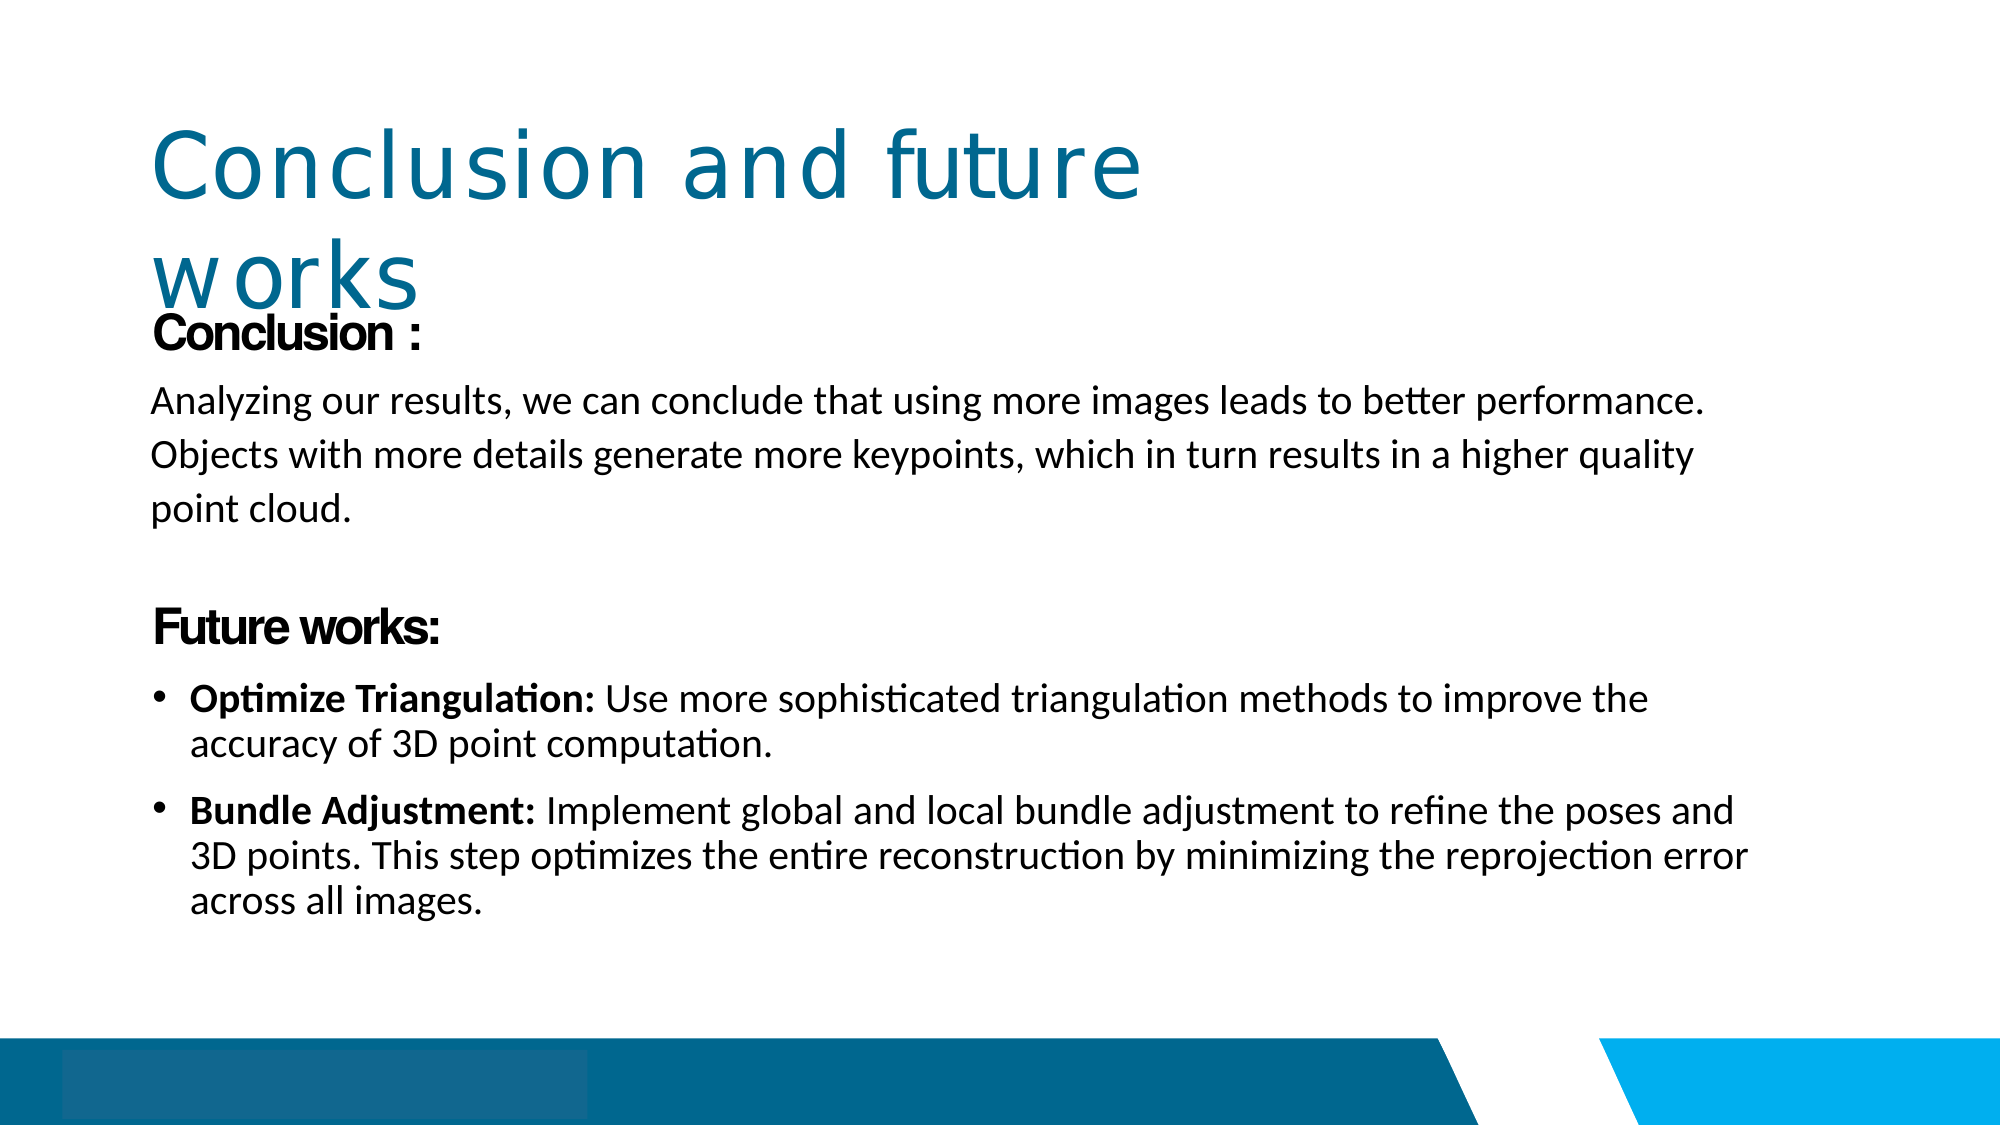

# Conclusion and future works
Conclusion :
Analyzing our results, we can conclude that using more images leads to better performance. Objects with more details generate more keypoints, which in turn results in a higher quality point cloud.

Future works:
Optimize Triangulation: Use more sophisticated triangulation methods to improve the accuracy of 3D point computation.
Bundle Adjustment: Implement global and local bundle adjustment to refine the poses and 3D points. This step optimizes the entire reconstruction by minimizing the reprojection error across all images.